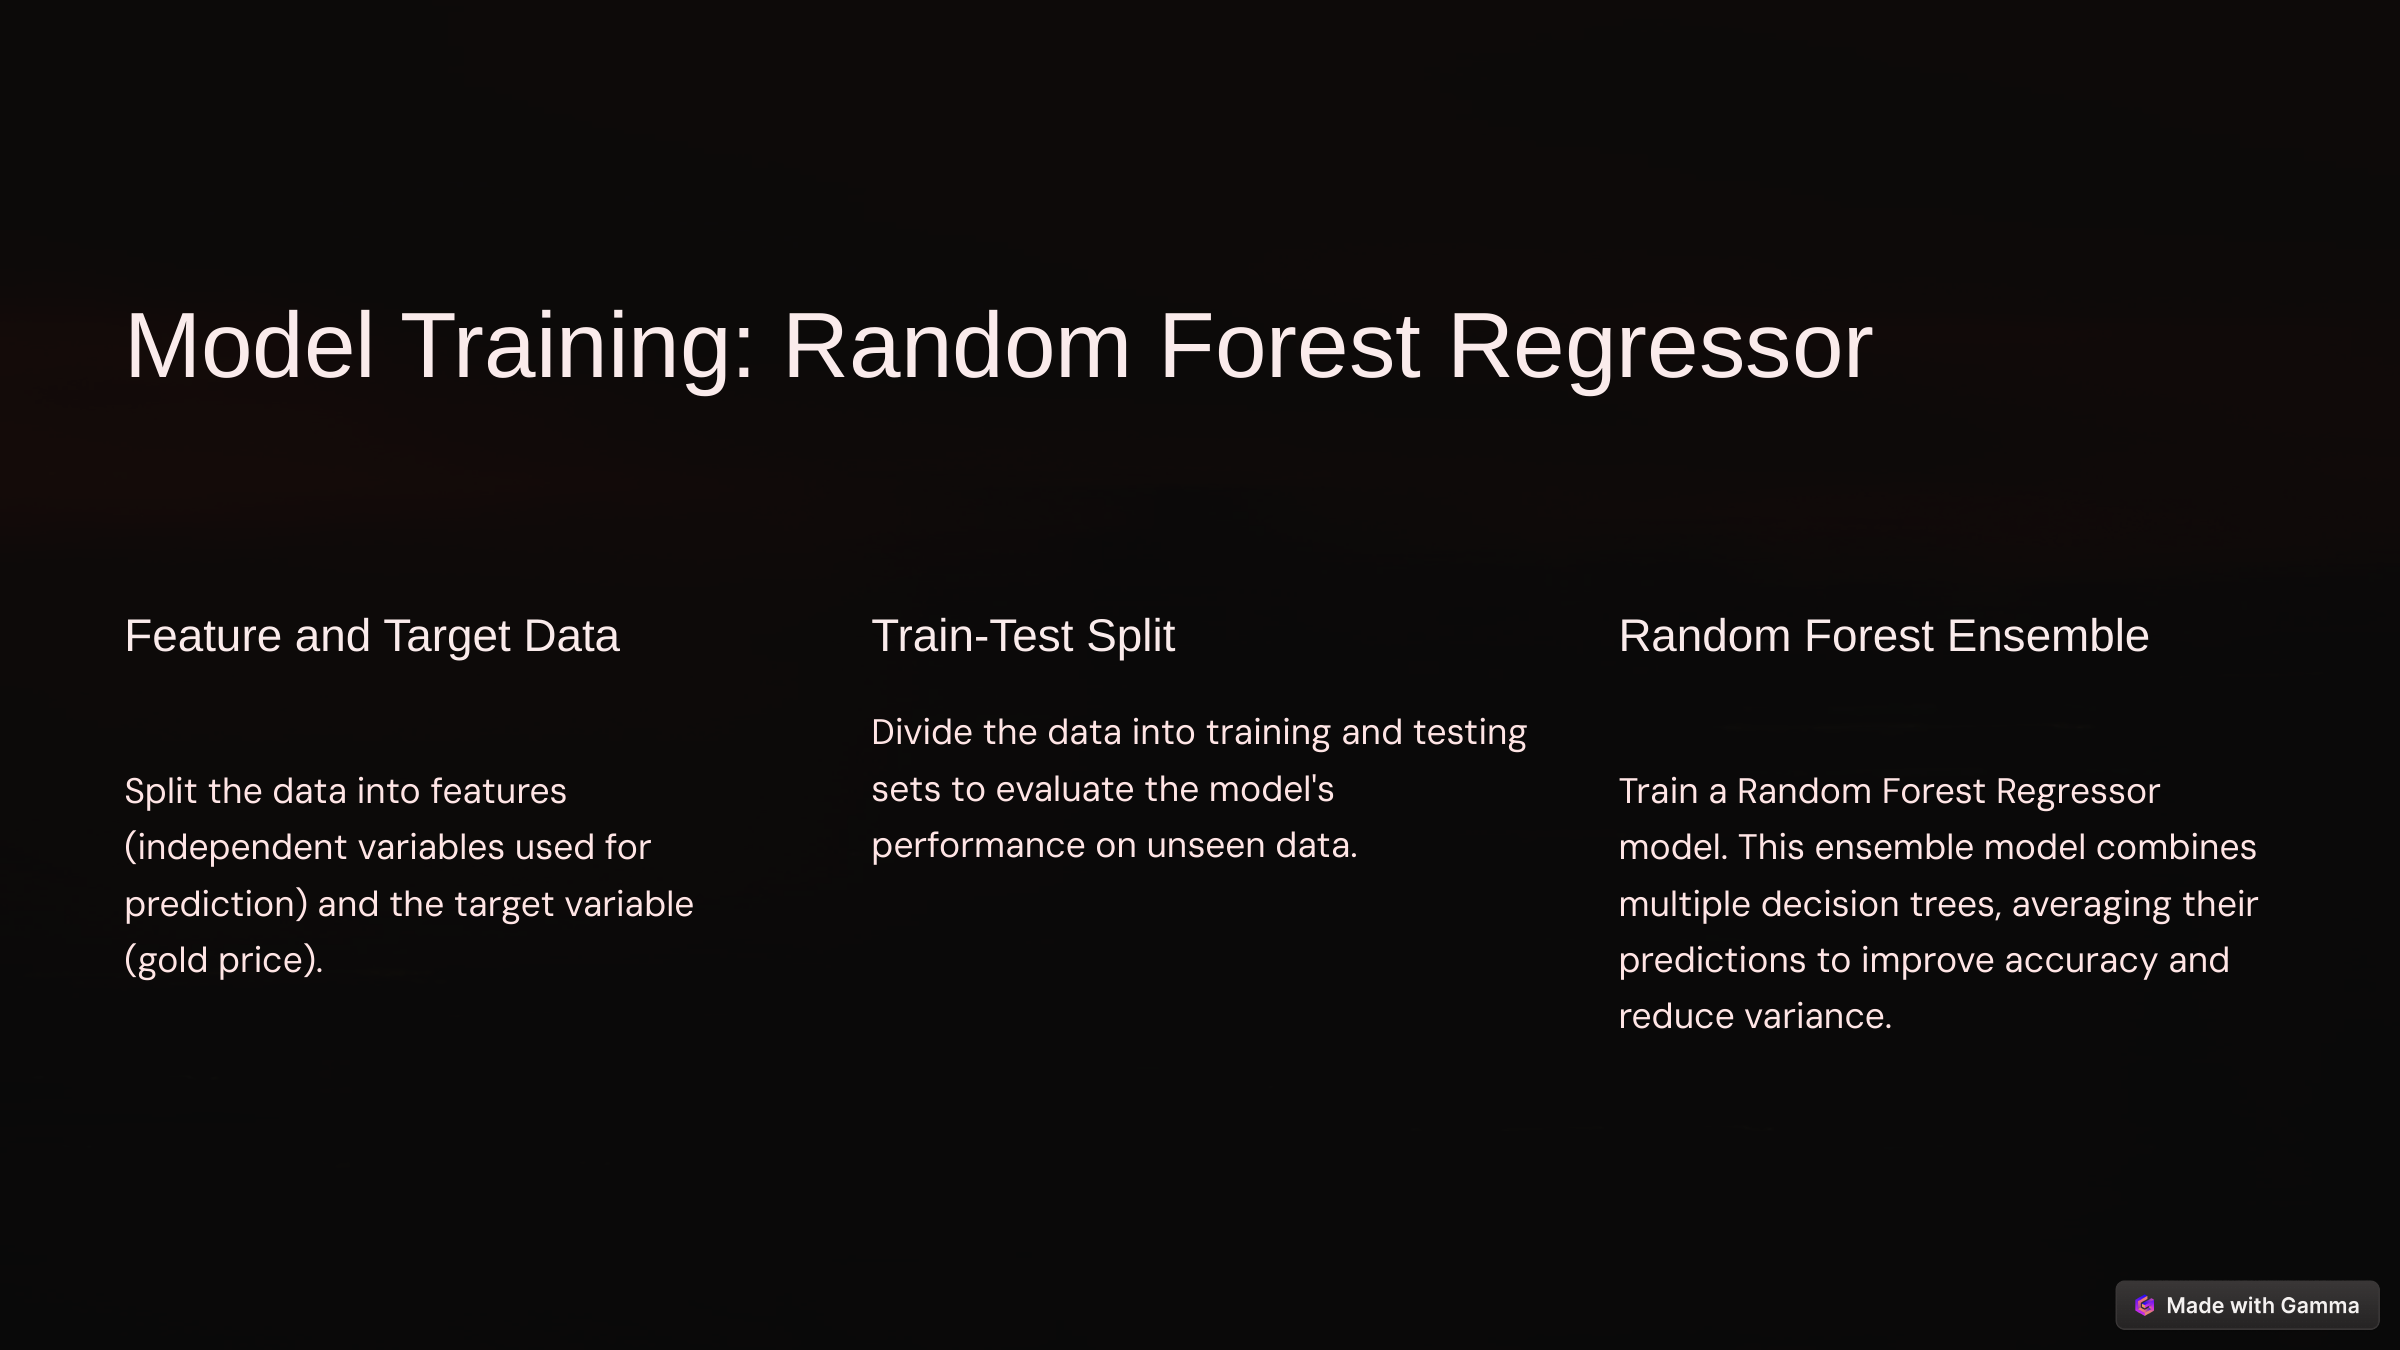

Model Training: Random Forest Regressor
Feature and Target Data
Train-Test Split
Random Forest Ensemble
Divide the data into training and testing sets to evaluate the model's performance on unseen data.
Split the data into features (independent variables used for prediction) and the target variable (gold price).
Train a Random Forest Regressor model. This ensemble model combines multiple decision trees, averaging their predictions to improve accuracy and reduce variance.